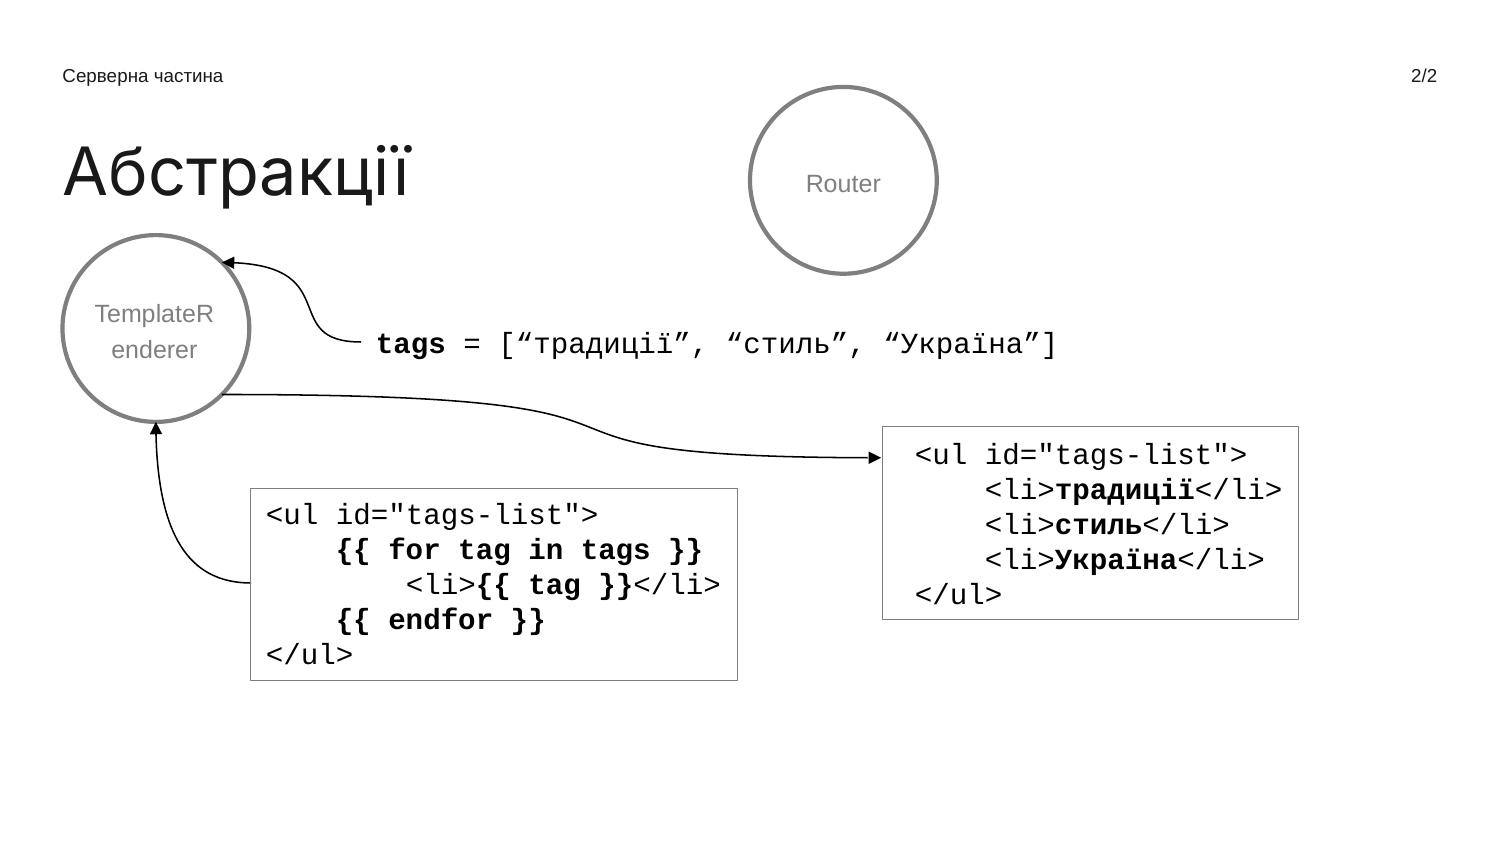

Серверна частина
2/2

Router
Абстракції

TemplateRenderer
tags = [“традиції”, “стиль”, “Україна”]

<ul id="tags-list">
    <li>традиції</li>
    <li>стиль</li>
    <li>Україна</li>
</ul>
<ul id="tags-list">
    {{ for tag in tags }}
        <li>{{ tag }}</li>
    {{ endfor }}
</ul>